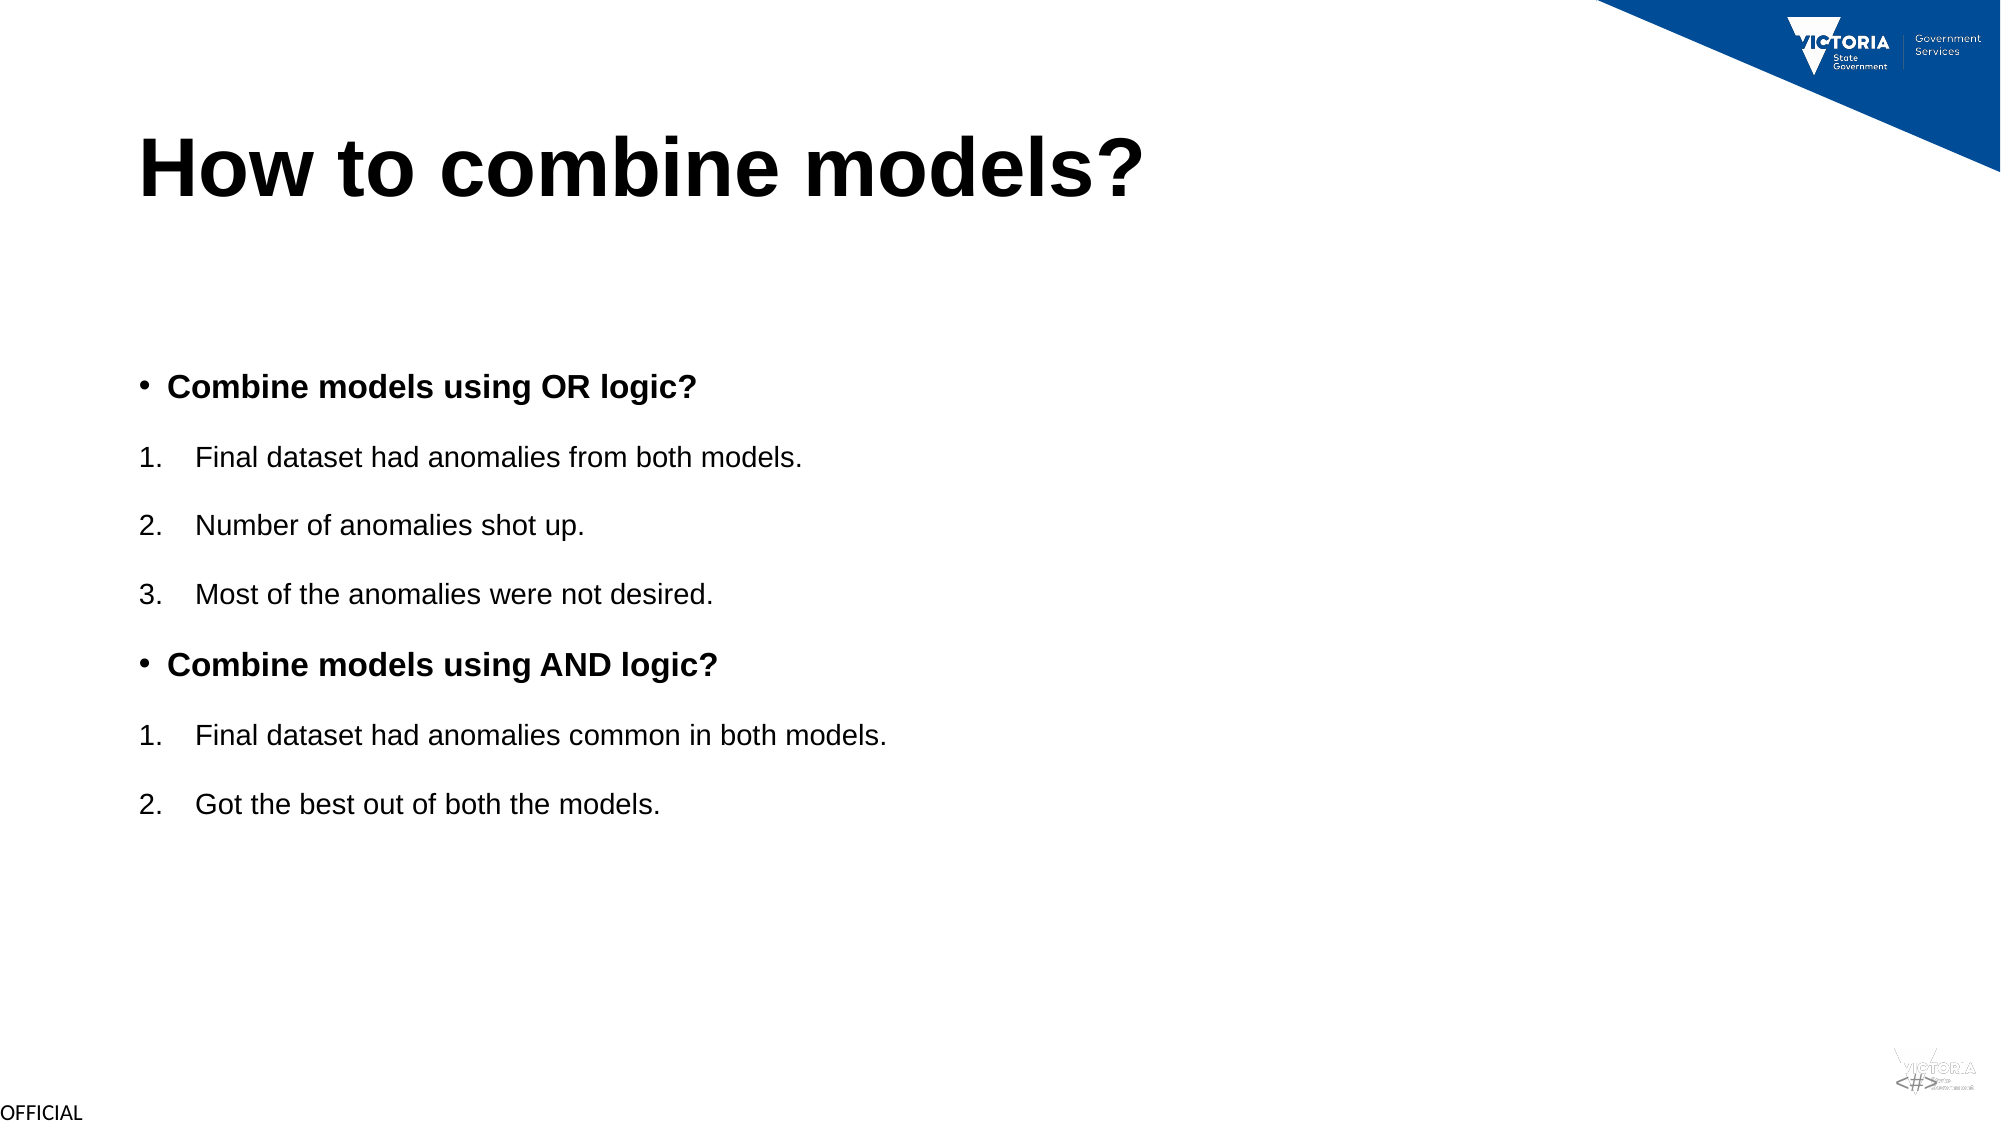

How to combine models?
Combine models using OR logic?
Final dataset had anomalies from both models.
Number of anomalies shot up.
Most of the anomalies were not desired.
Combine models using AND logic?
Final dataset had anomalies common in both models.
Got the best out of both the models.

<#>